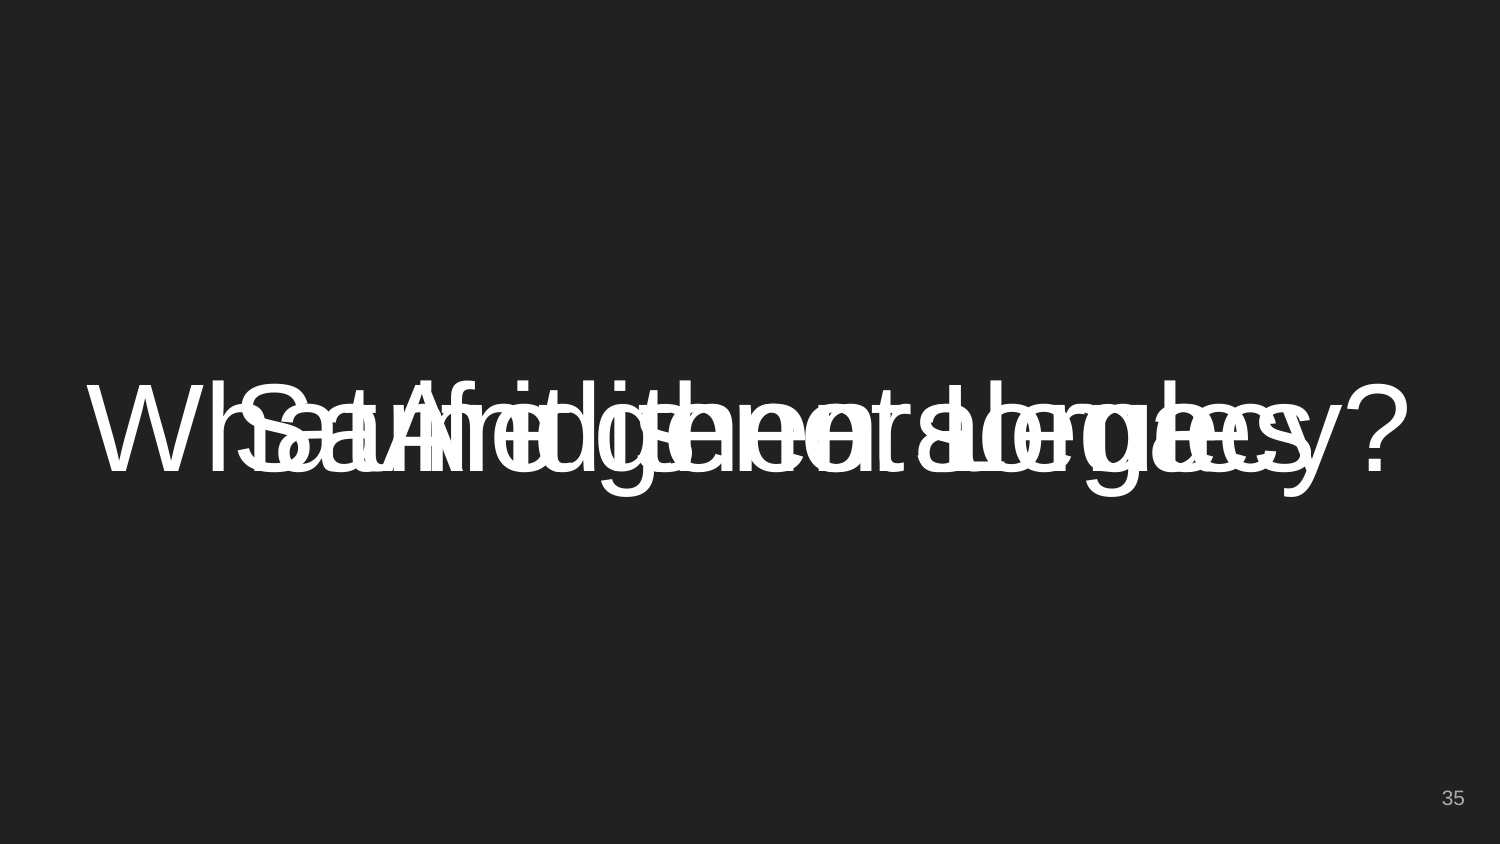

# What if it is not Legacy?
Same general rules
And then some
35